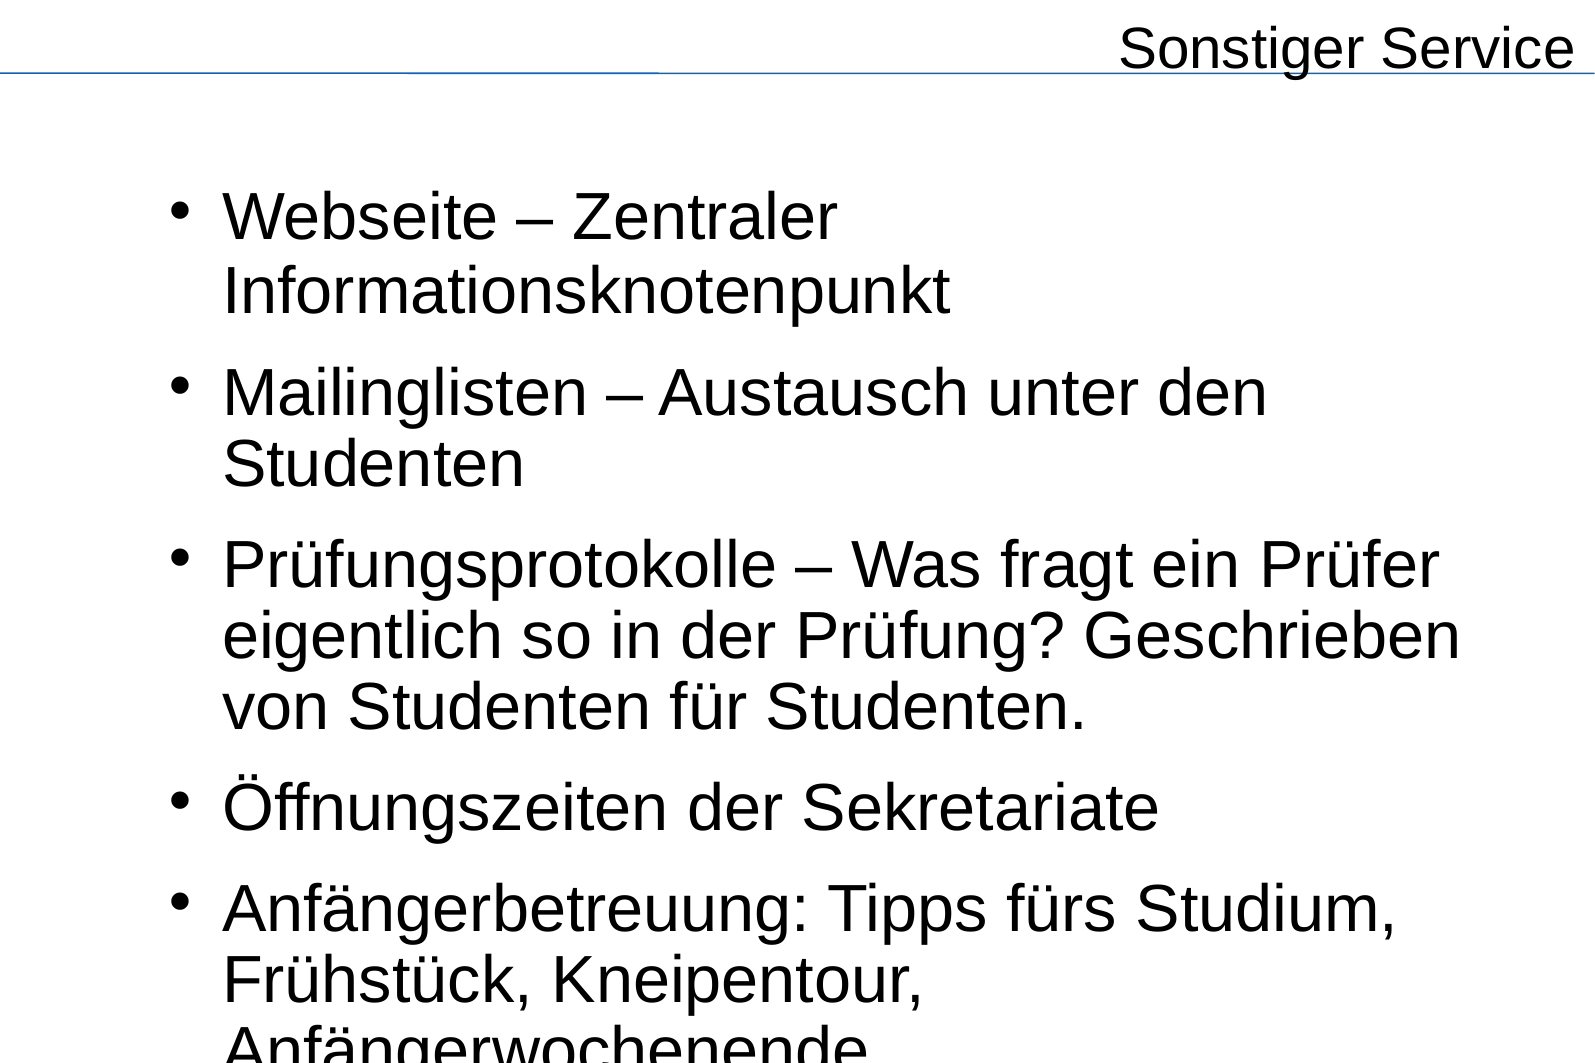

# Sonstiger Service
Webseite – Zentraler Informationsknotenpunkt
Mailinglisten – Austausch unter den Studenten
Prüfungsprotokolle – Was fragt ein Prüfer eigentlich so in der Prüfung? Geschrieben von Studenten für Studenten.
Öffnungszeiten der Sekretariate
Anfängerbetreuung: Tipps fürs Studium, Frühstück, Kneipentour, Anfängerwochenende,...
Partys und Feste organisieren :-)‏